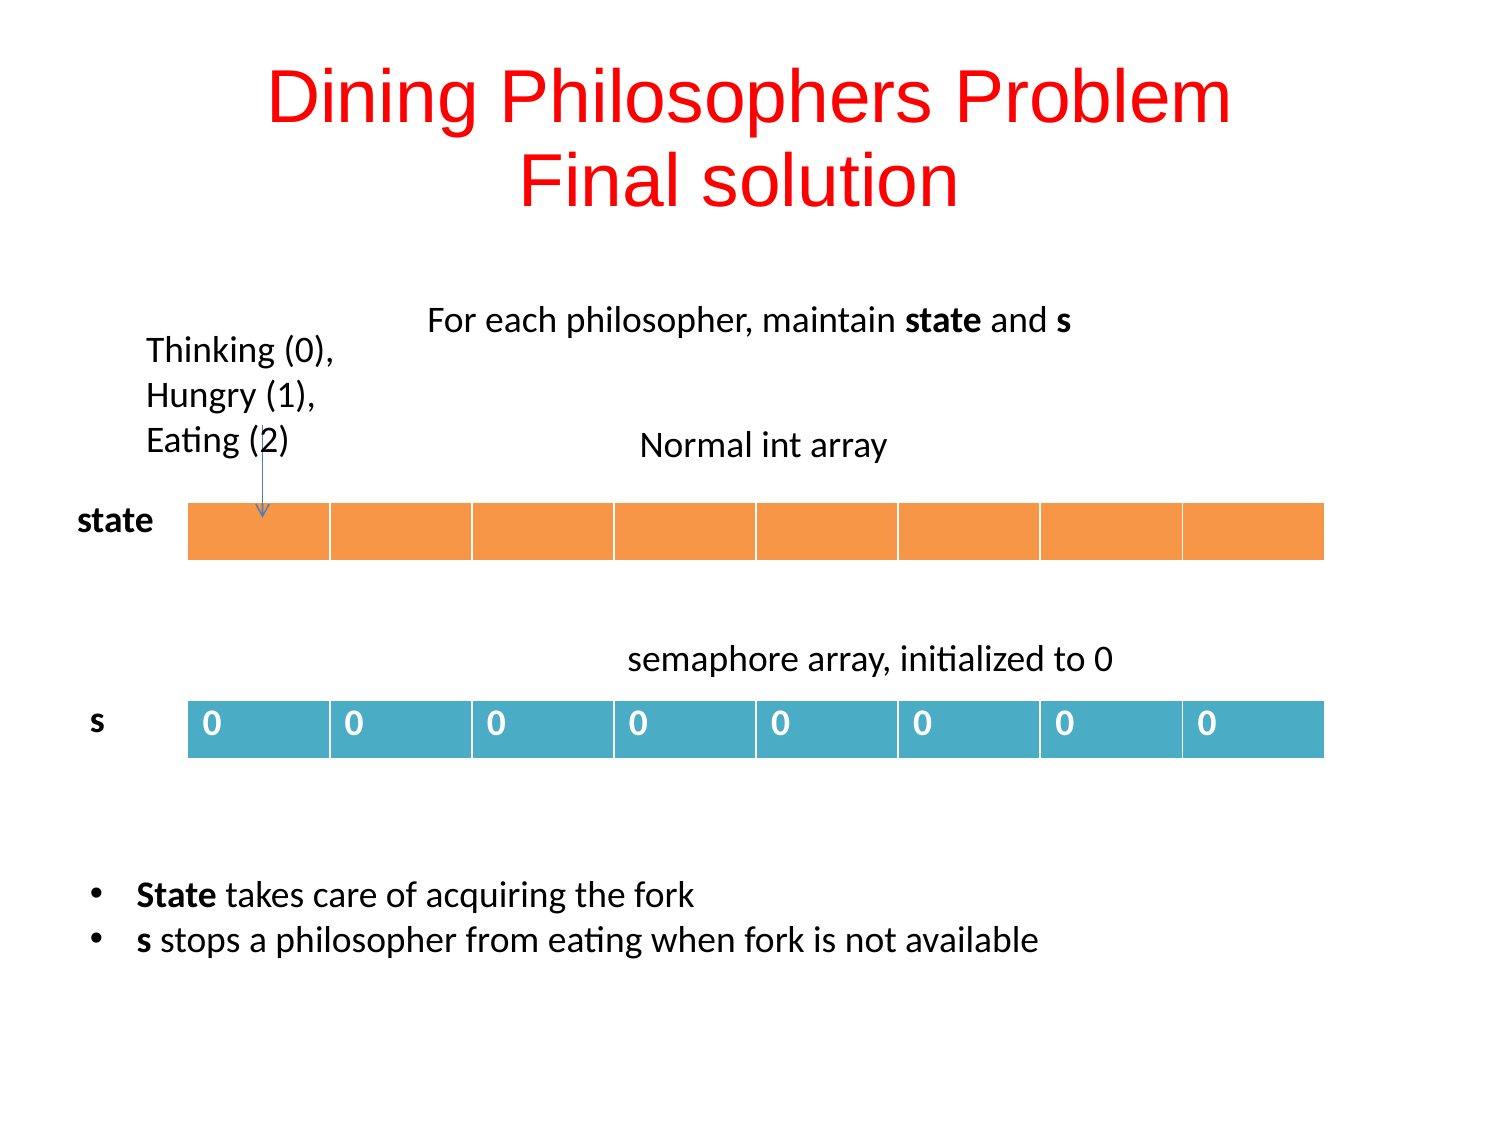

# Dining Philosophers Problem
Final solution
For each philosopher, maintain state and s
Thinking (0), Hungry (1), Eating (2)
Normal int array
state
|  |  |  |  |  |  |  |  |
| --- | --- | --- | --- | --- | --- | --- | --- |
semaphore array, initialized to 0
s
| 0 | 0 | 0 | 0 | 0 | 0 | 0 | 0 |
| --- | --- | --- | --- | --- | --- | --- | --- |
State takes care of acquiring the fork
s stops a philosopher from eating when fork is not available